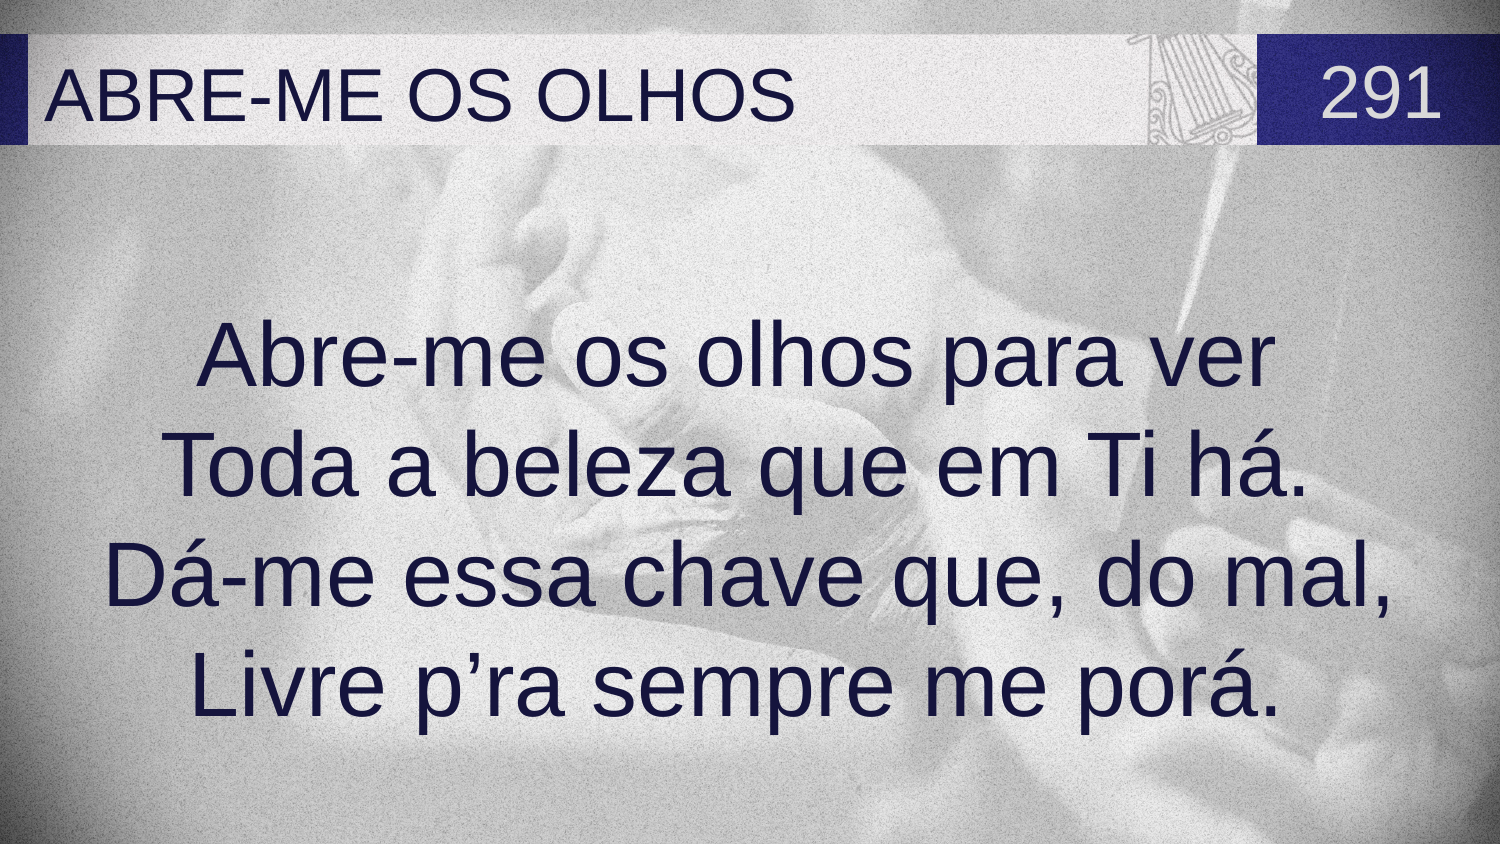

# ABRE-ME OS OLHOS
291
Abre-me os olhos para ver
Toda a beleza que em Ti há.
Dá-me essa chave que, do mal,
Livre p’ra sempre me porá.